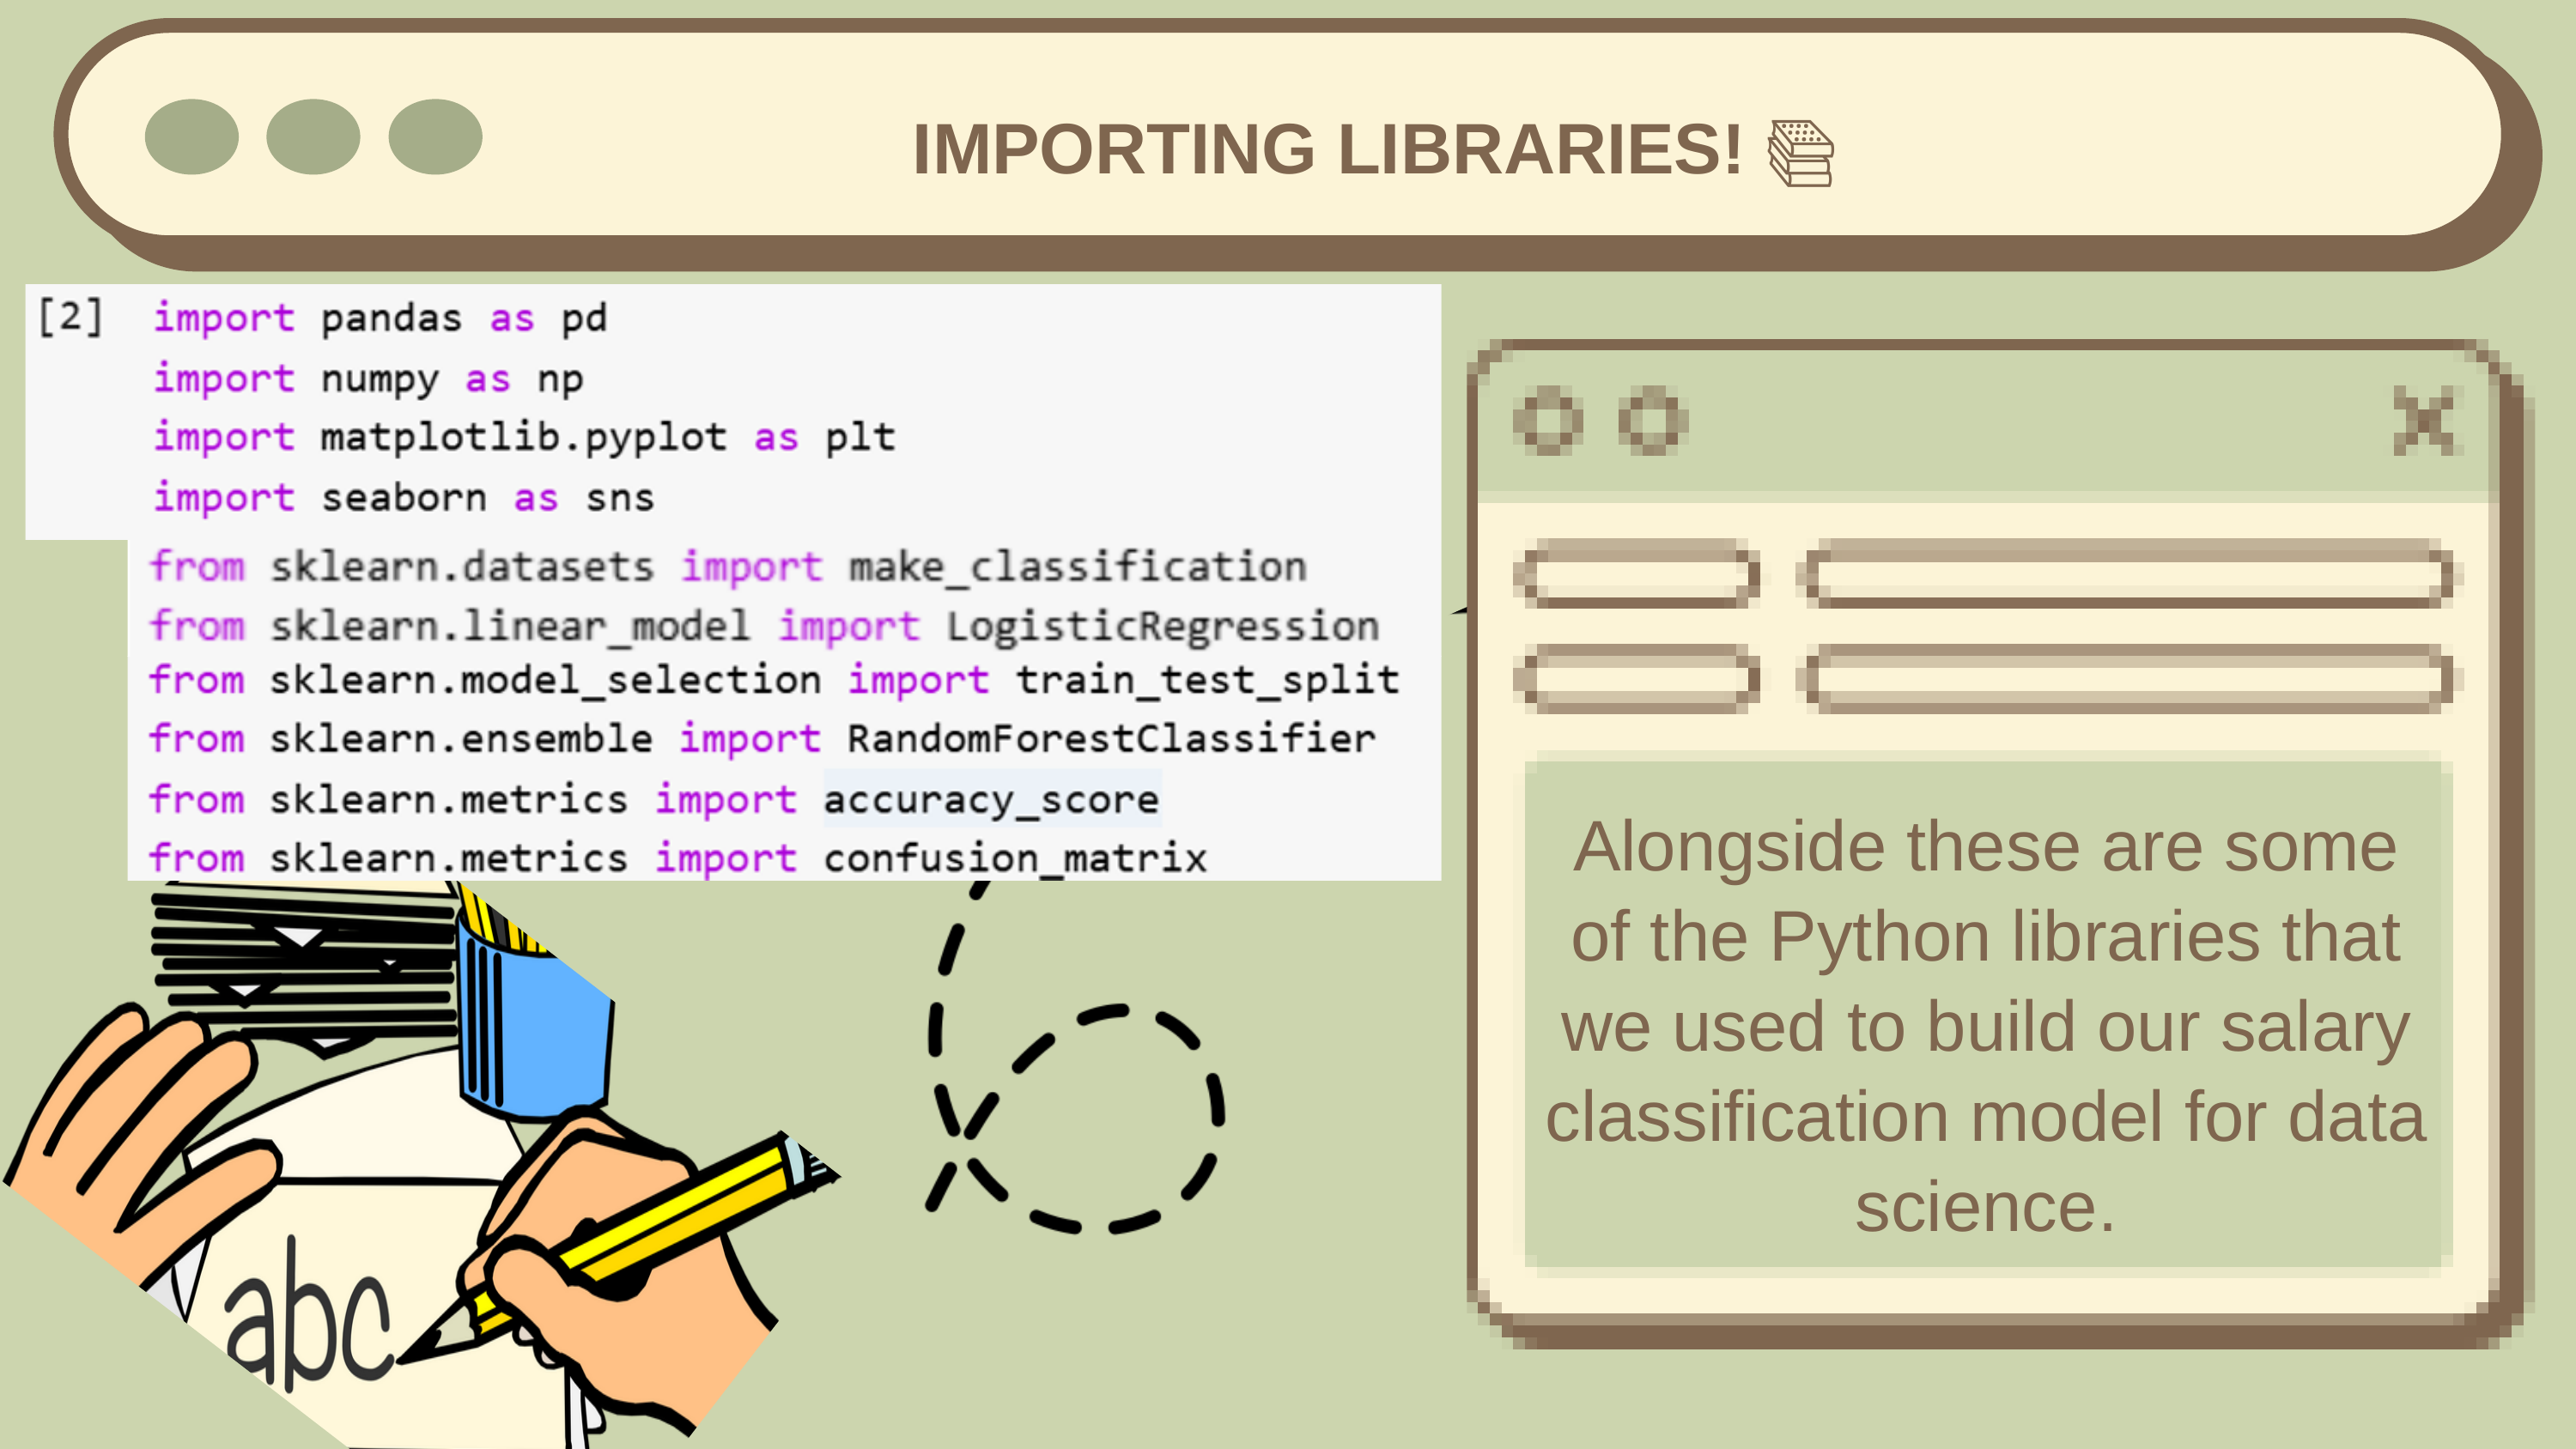

IMPORTING LIBRARIES! 📚

Alongside these are some of the Python libraries that we used to build our salary classification model for data science.